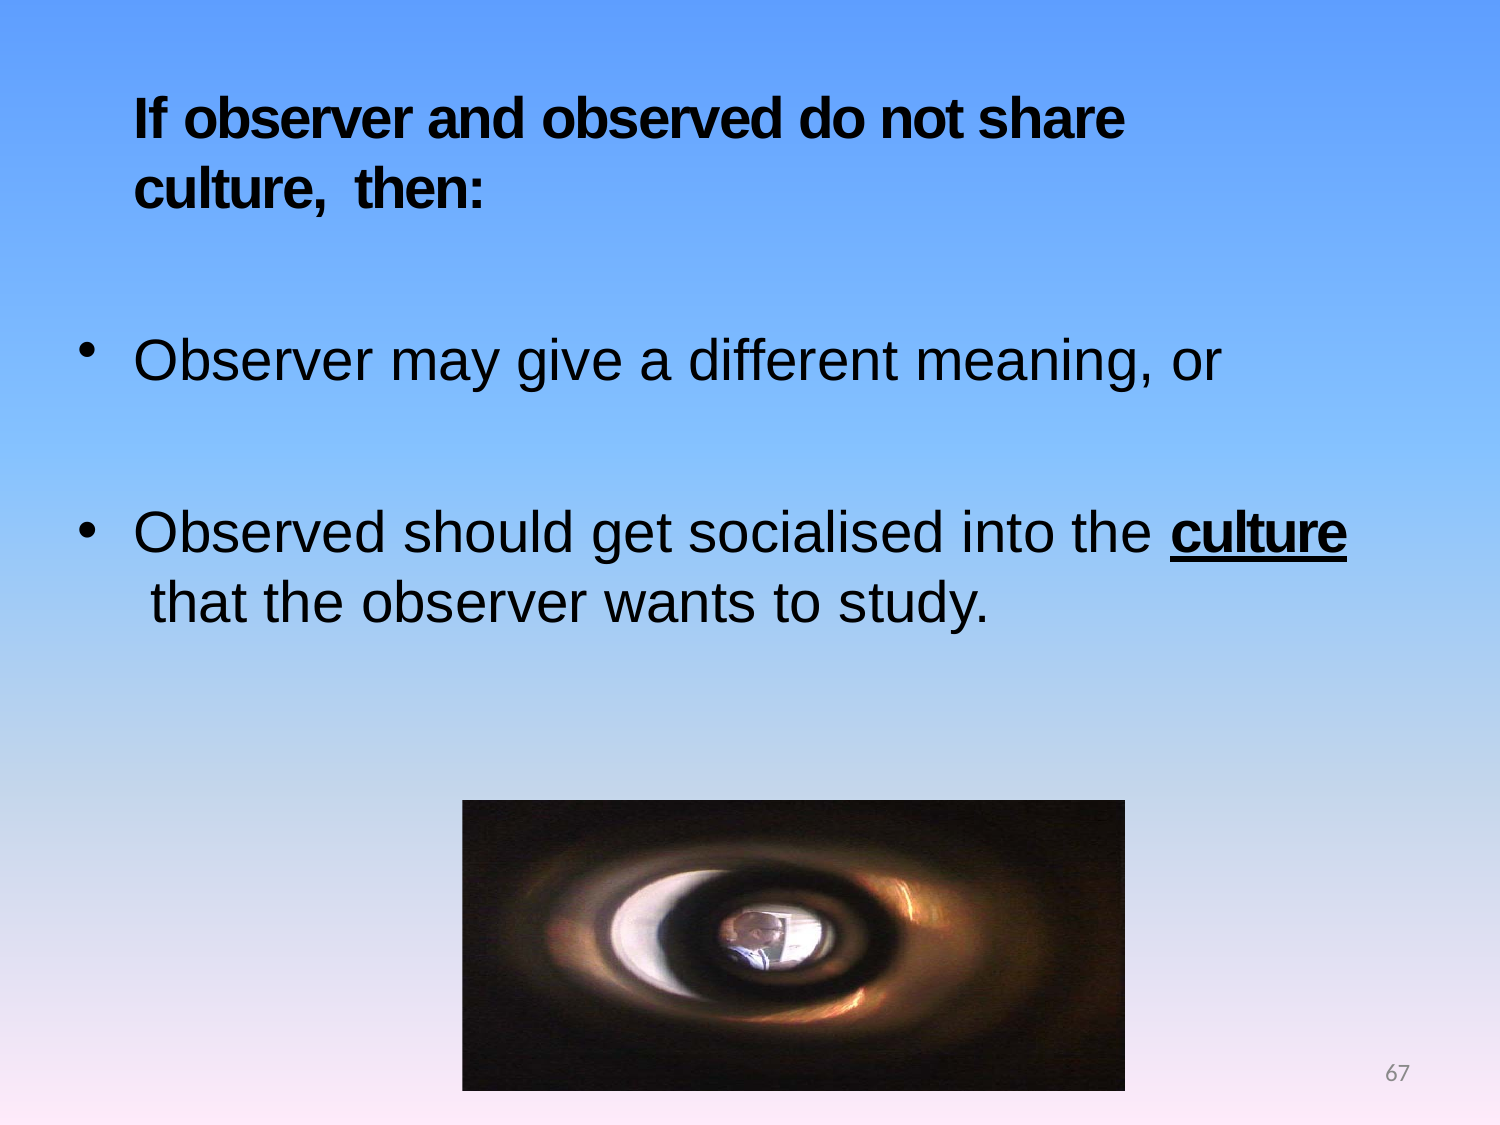

If observer and observed do not share culture,  then:

Observer may give a different meaning, or

Observed should get socialised into the culture  that the observer wants to study.

67